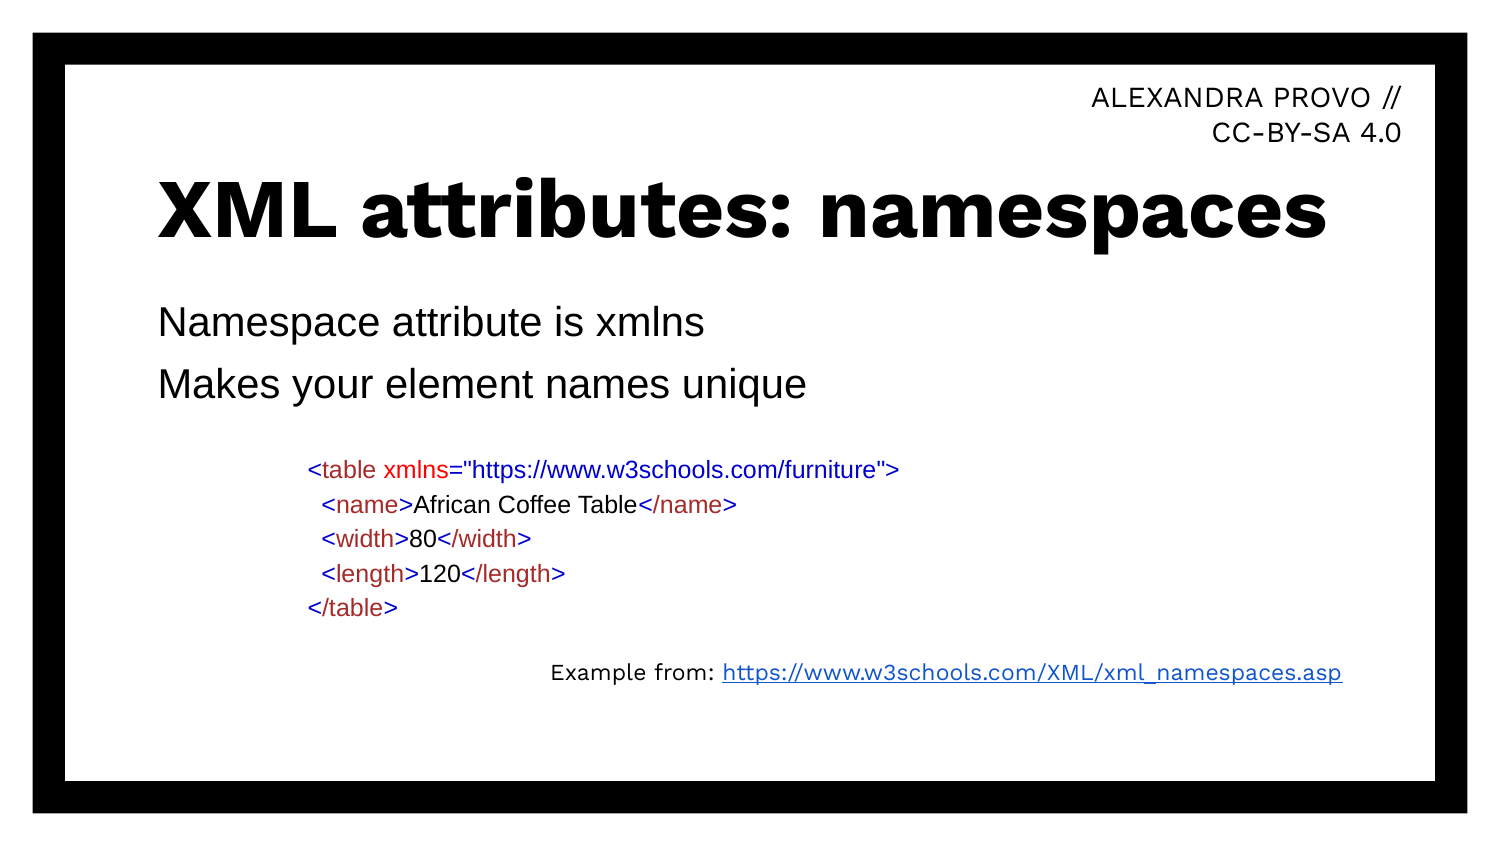

# XML attributes: namespaces
Namespace attribute is xmlns
Makes your element names unique

<table xmlns="https://www.w3schools.com/furniture">
  <name>African Coffee Table</name>
  <width>80</width>
  <length>120</length>
</table>

Example from: https://www.w3schools.com/XML/xml_namespaces.asp